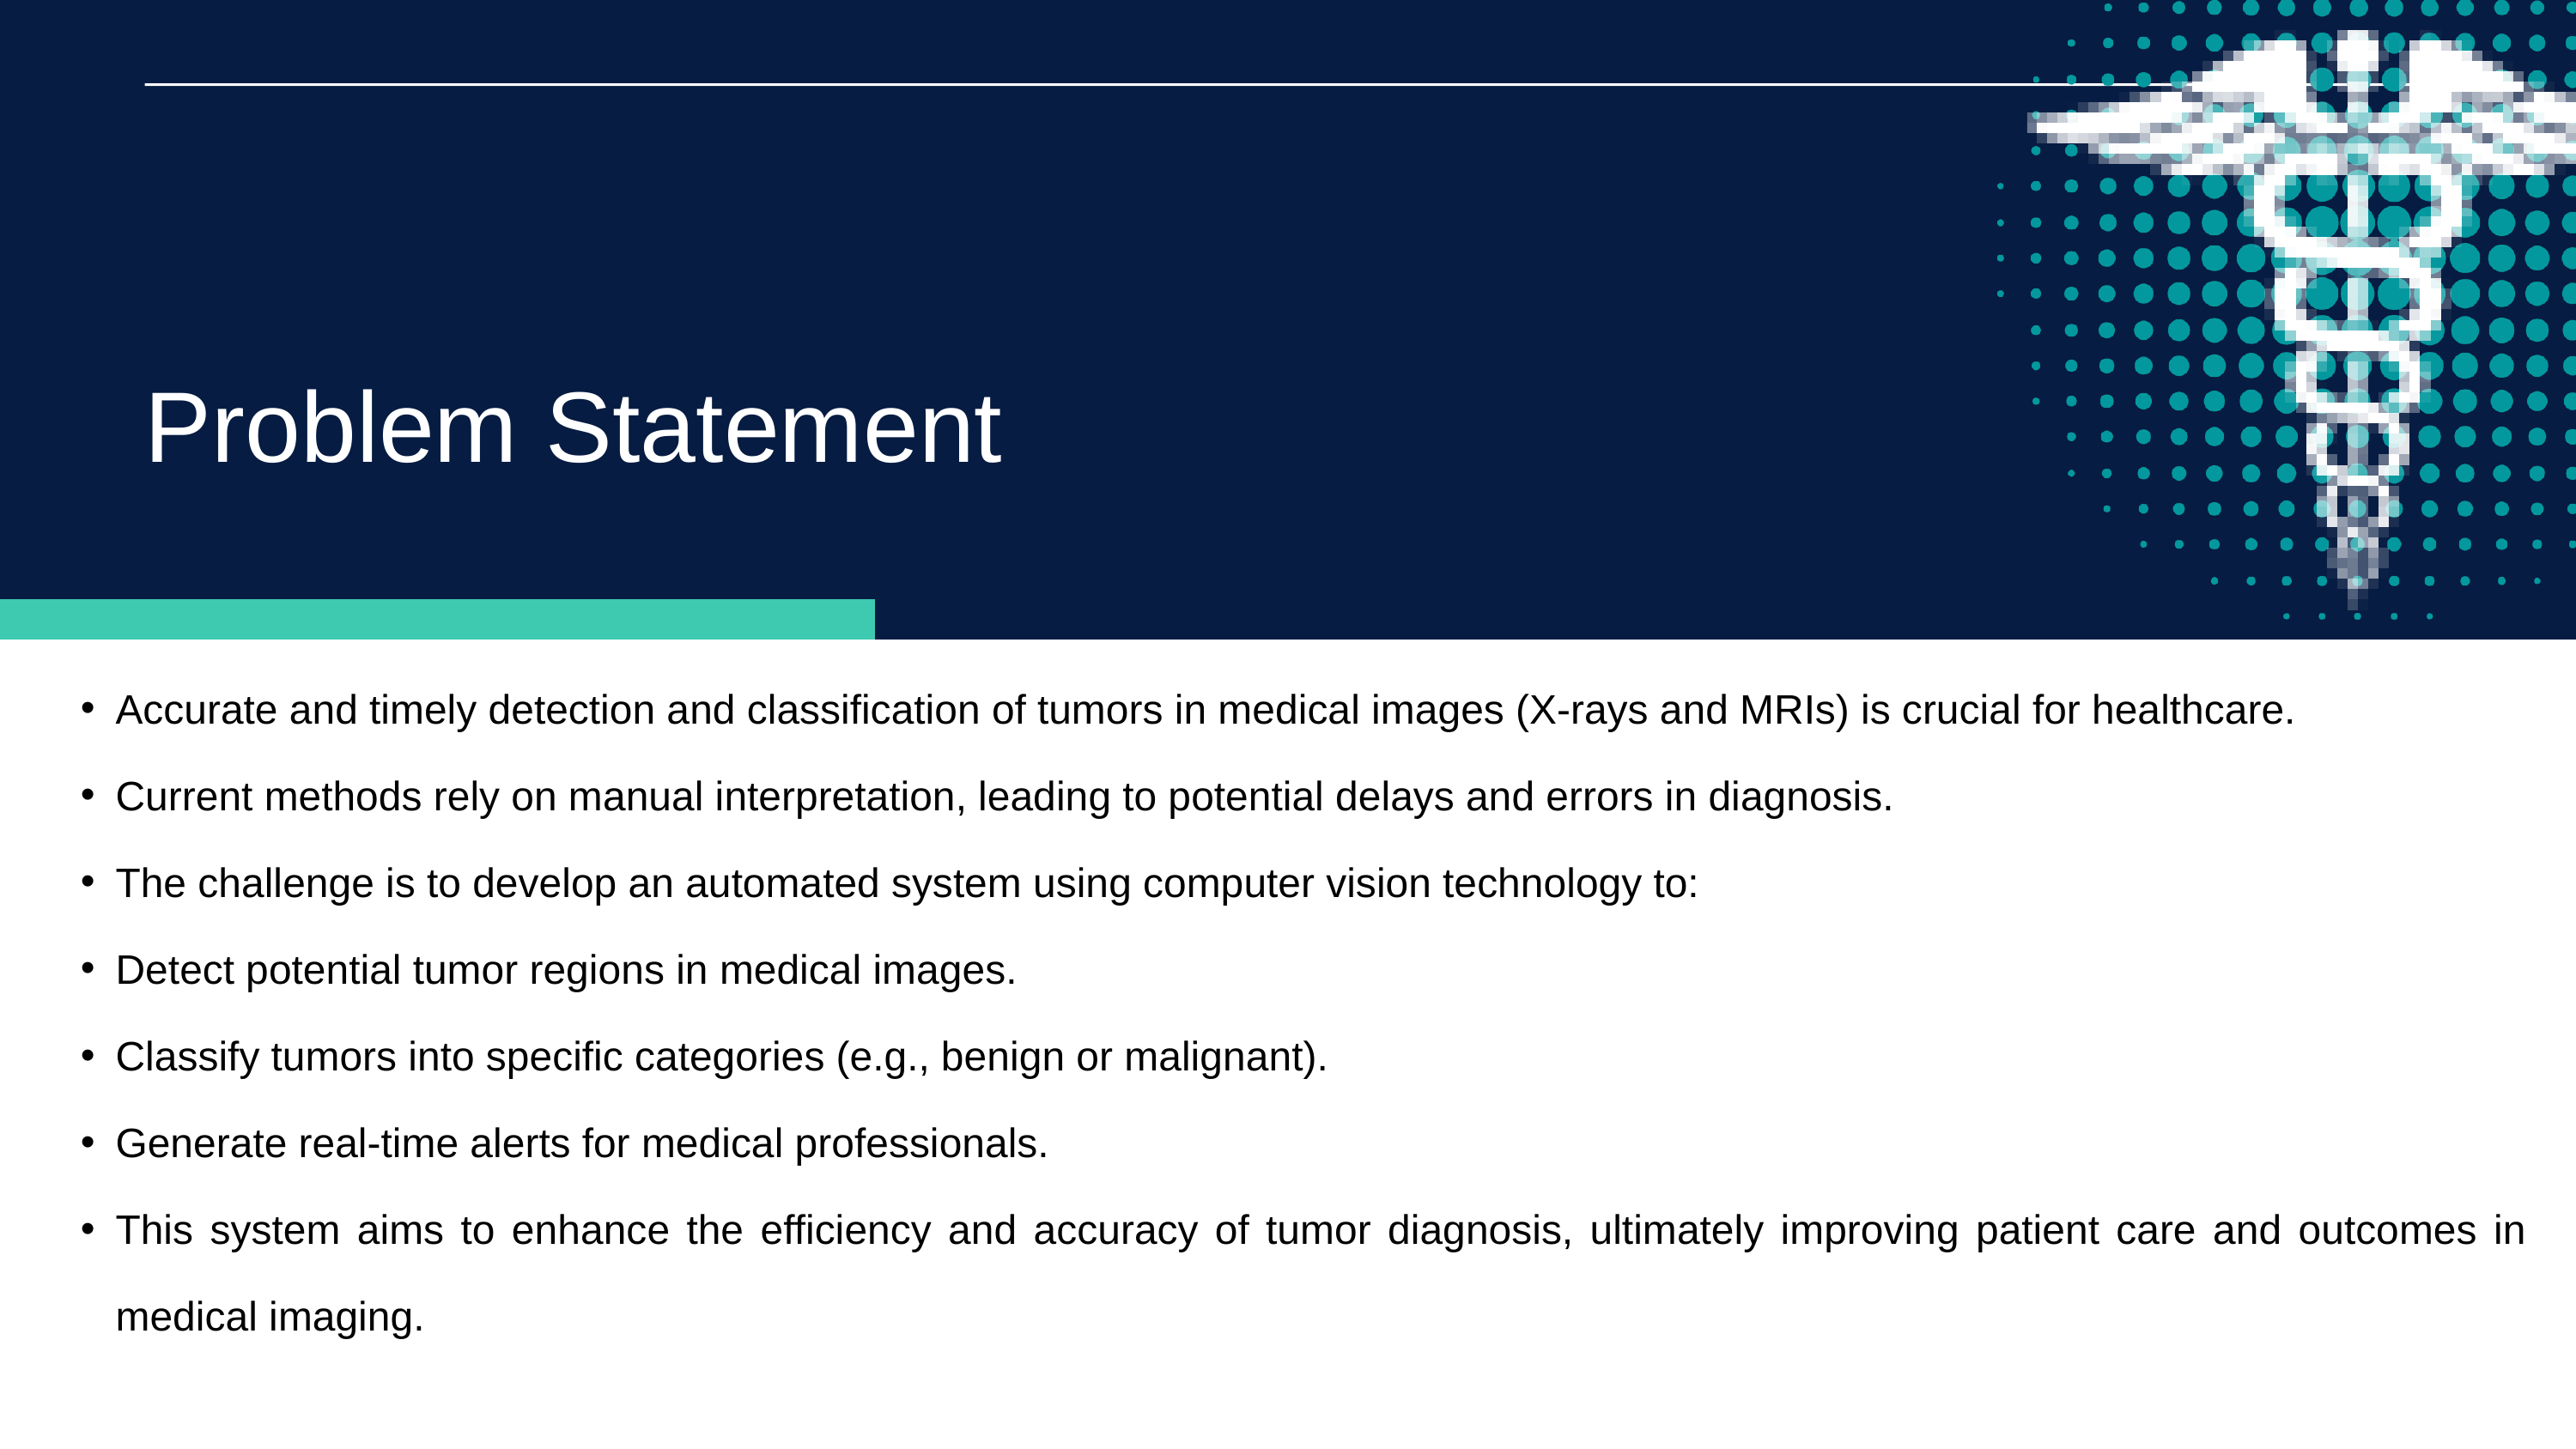

Problem Statement

Accurate and timely detection and classification of tumors in medical images (X-rays and MRIs) is crucial for healthcare.
Current methods rely on manual interpretation, leading to potential delays and errors in diagnosis.
The challenge is to develop an automated system using computer vision technology to:
Detect potential tumor regions in medical images.
Classify tumors into specific categories (e.g., benign or malignant).
Generate real-time alerts for medical professionals.
This system aims to enhance the efficiency and accuracy of tumor diagnosis, ultimately improving patient care and outcomes in medical imaging.